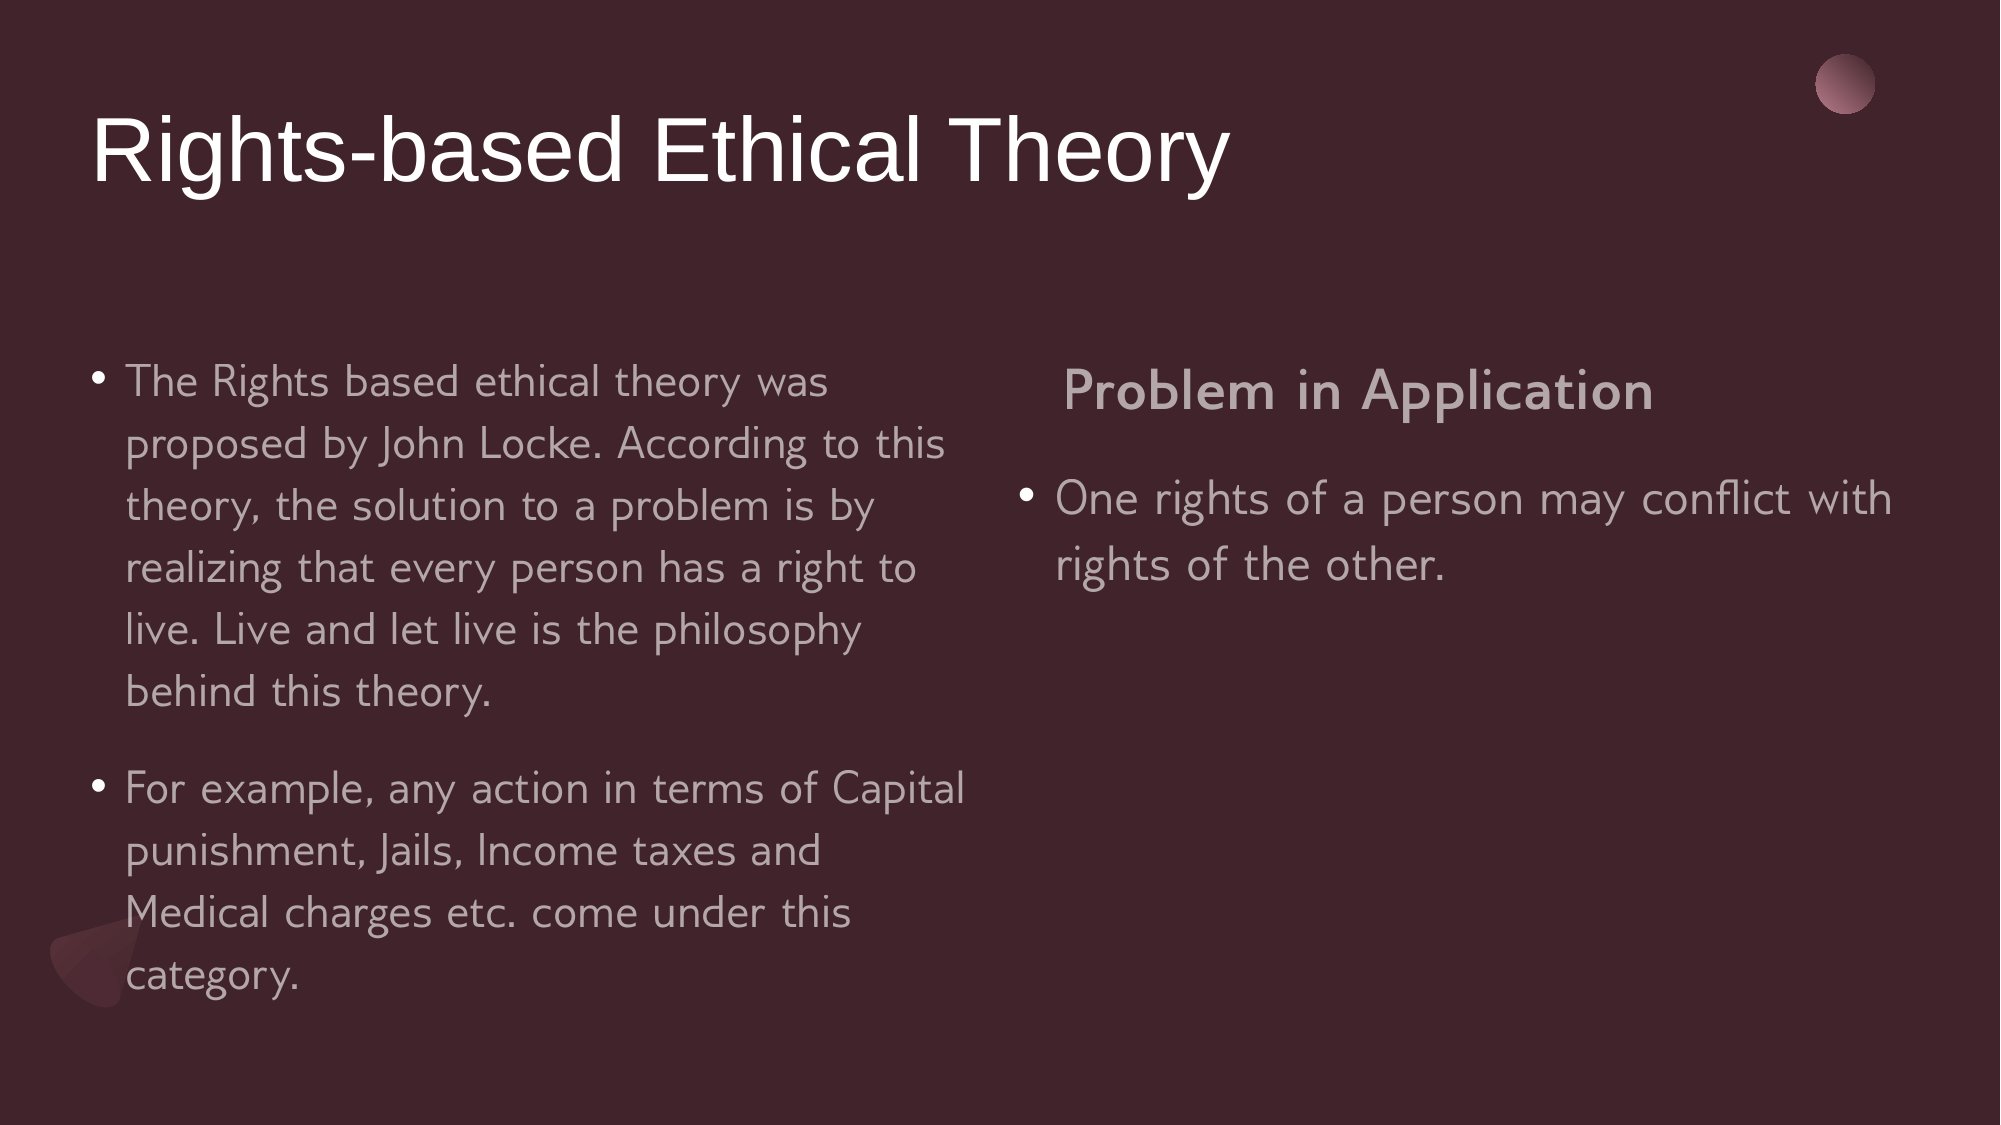

# Rights-based Ethical Theory
The Rights based ethical theory was proposed by John Locke. According to this theory, the solution to a problem is by realizing that every person has a right to live. Live and let live is the philosophy behind this theory.
For example, any action in terms of Capital punishment, Jails, Income taxes and Medical charges etc. come under this category.
   Problem in Application
One rights of a person may conflict with rights of the other.